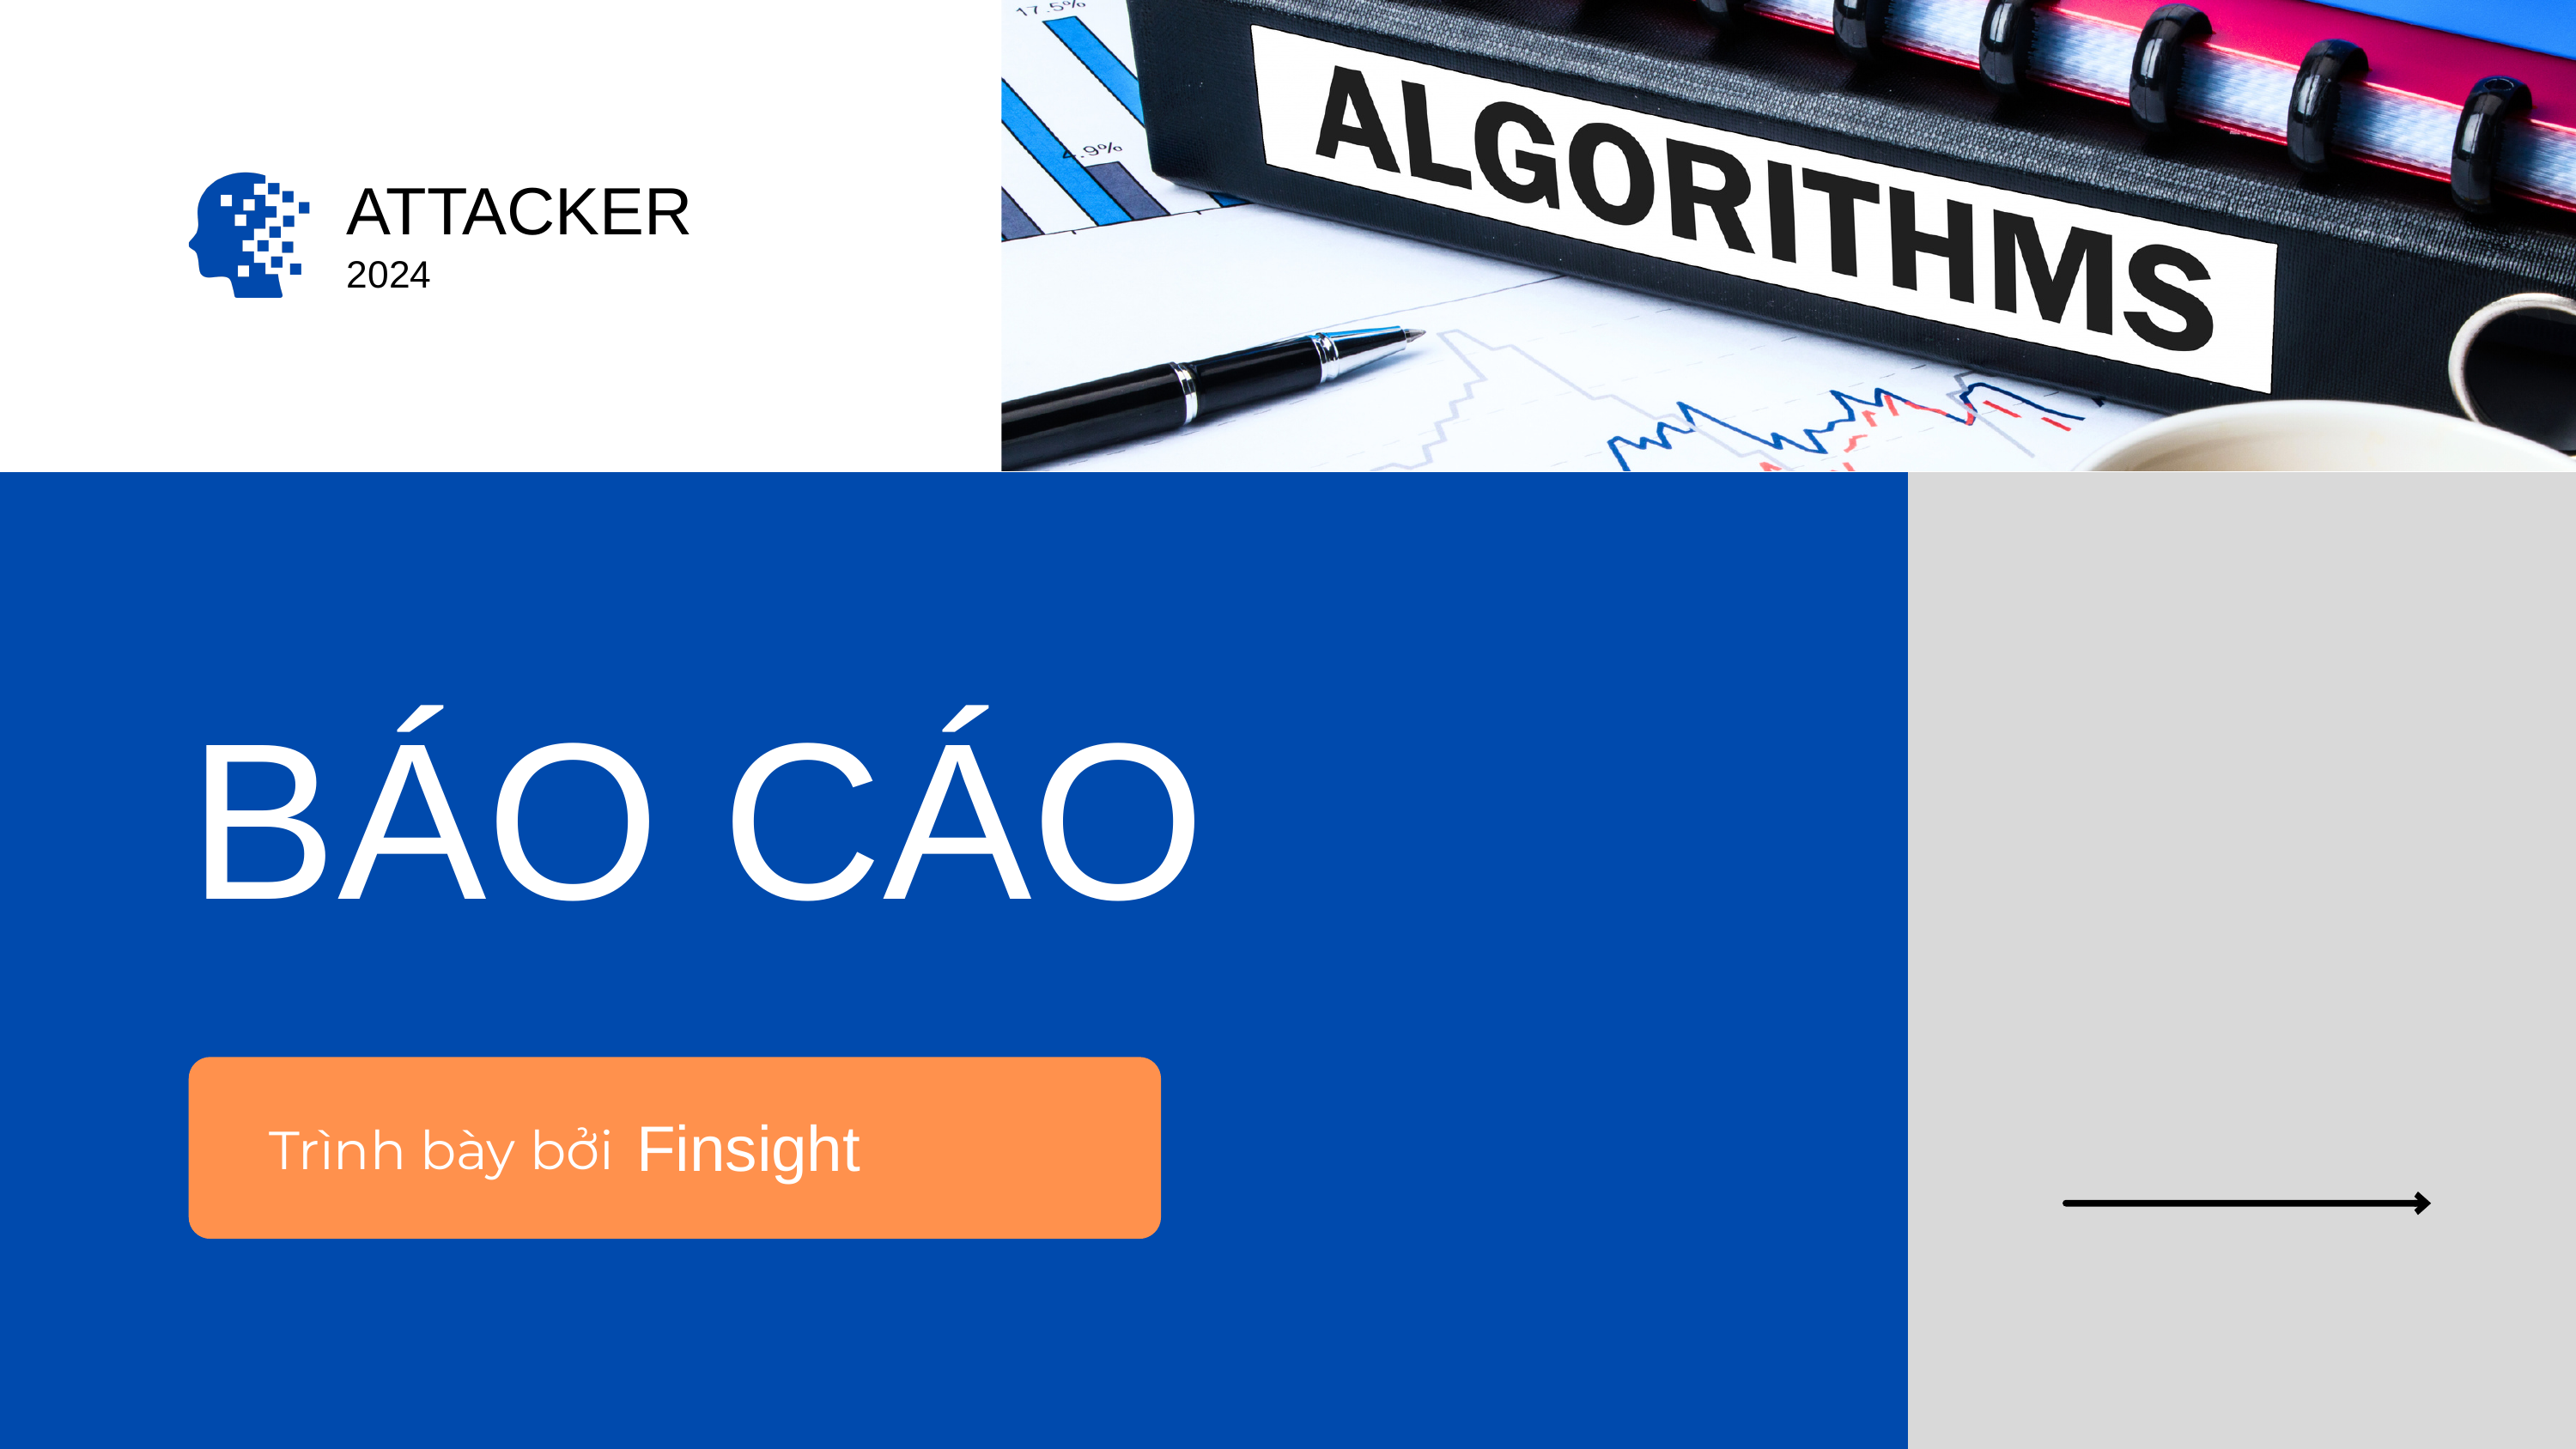

ATTACKER
2024

BÁO CÁO

Finsight
Trình bày bởi